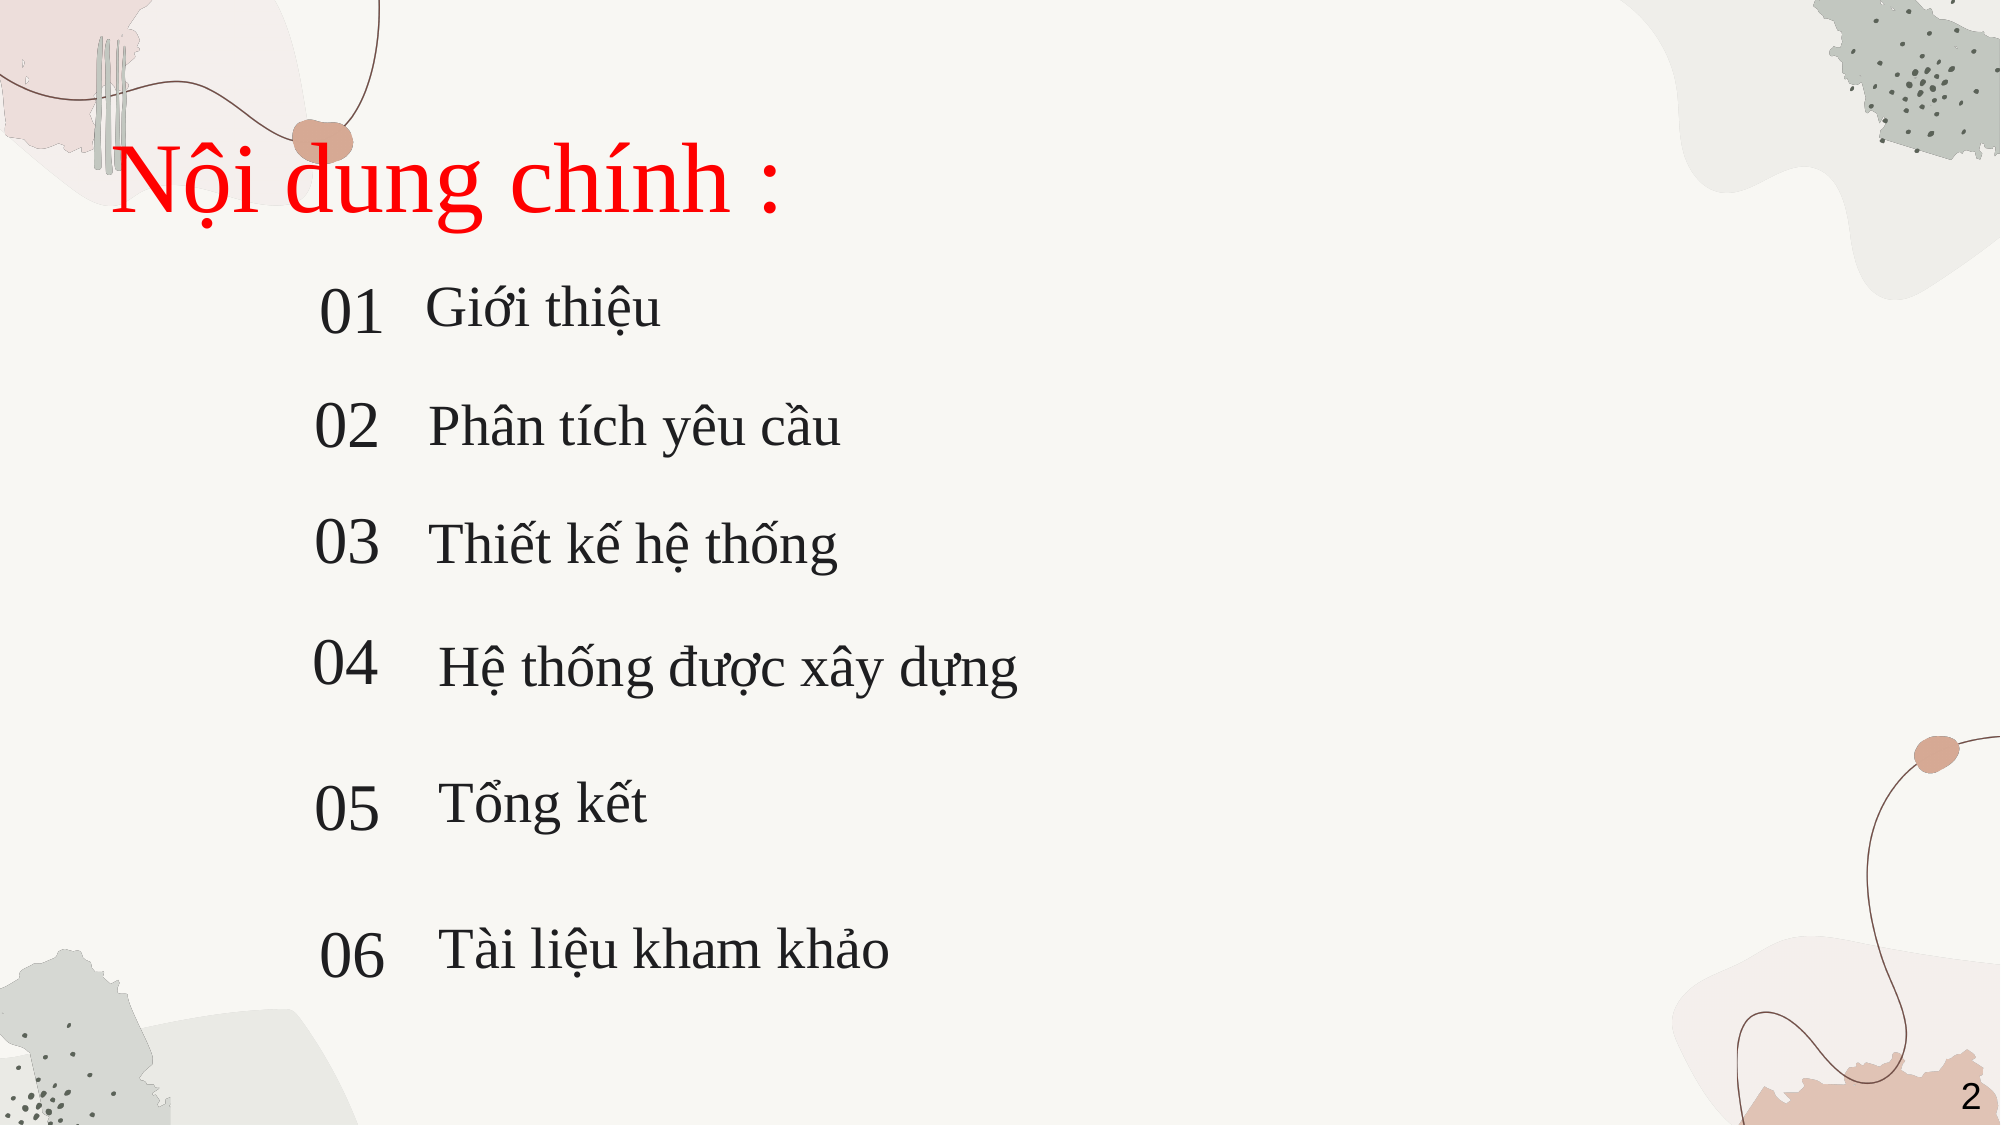

Nội dung chính :
01
Giới thiệu
02
Phân tích yêu cầu
03
Thiết kế hệ thống
04
Hệ thống được xây dựng
05
Tổng kết
Tài liệu kham khảo
06
2